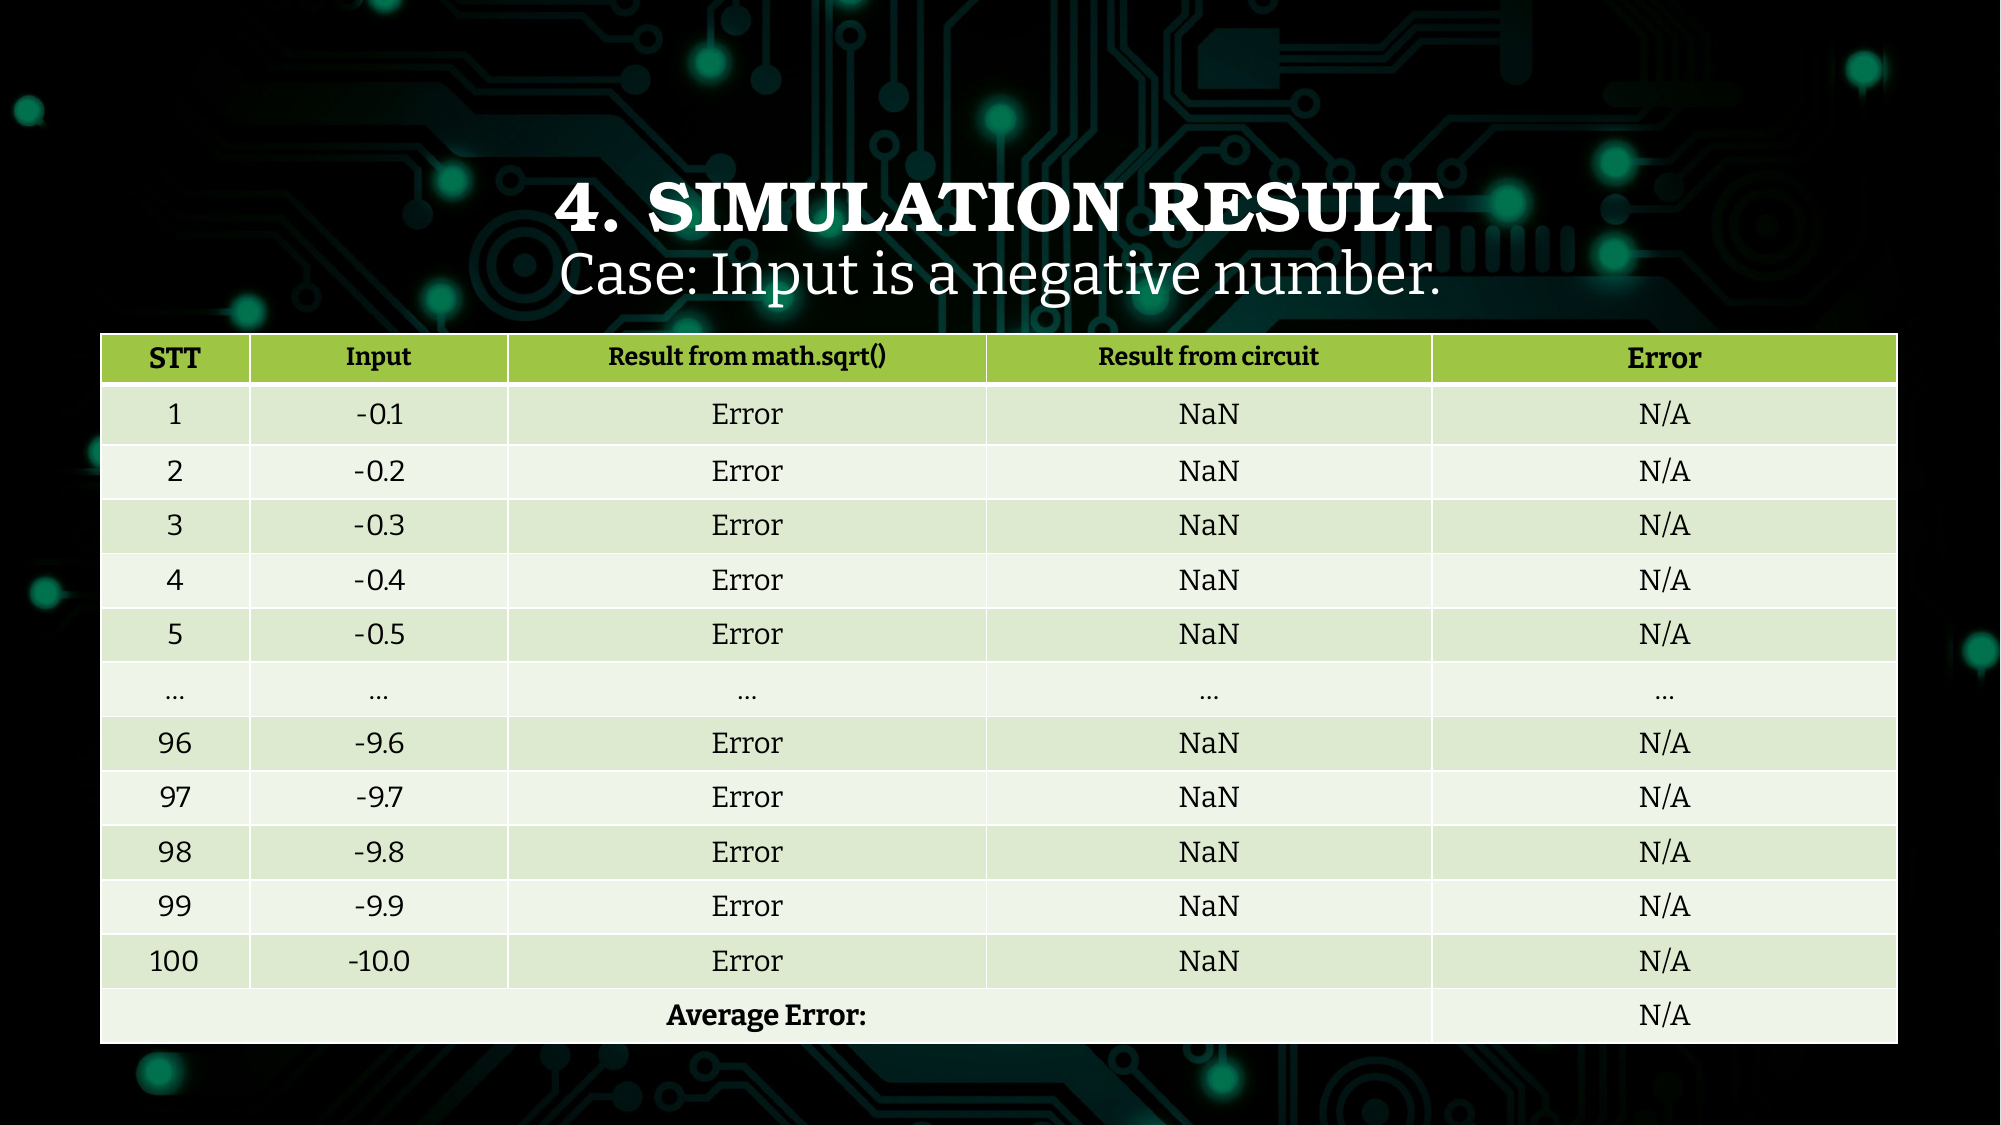

# 4. Simulation result
Case: Input is a negative number.
| STT | Input | Result from math.sqrt() | Result from circuit | Error |
| --- | --- | --- | --- | --- |
| 1 | -0.1 | Error | NaN | N/A |
| 2 | -0.2 | Error | NaN | N/A |
| 3 | -0.3 | Error | NaN | N/A |
| 4 | -0.4 | Error | NaN | N/A |
| 5 | -0.5 | Error | NaN | N/A |
| … | … | … | … | … |
| 96 | -9.6 | Error | NaN | N/A |
| 97 | -9.7 | Error | NaN | N/A |
| 98 | -9.8 | Error | NaN | N/A |
| 99 | -9.9 | Error | NaN | N/A |
| 100 | -10.0 | Error | NaN | N/A |
| Average Error: |  |  |  | N/A |